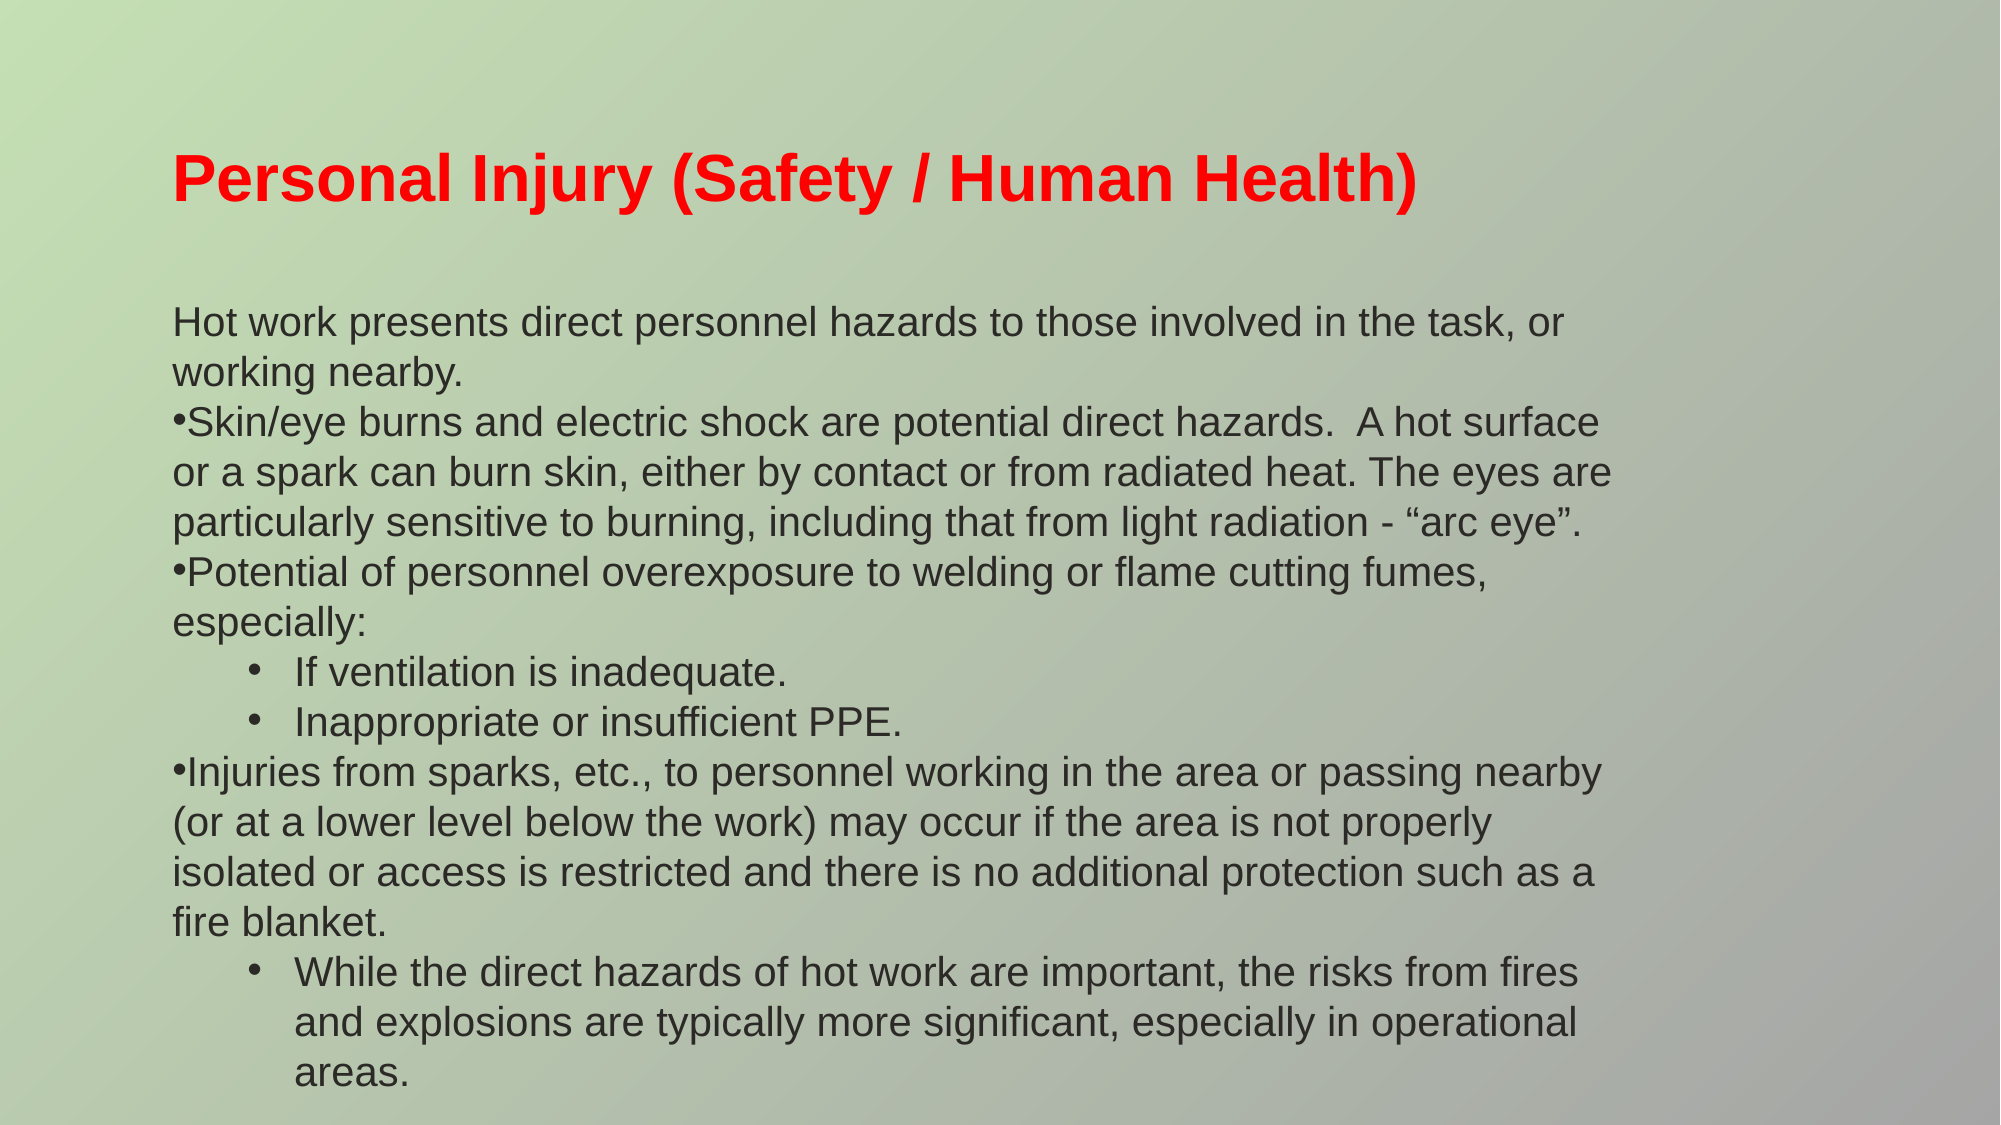

Personal Injury (Safety / Human Health)

Hot work presents direct personnel hazards to those involved in the task, or working nearby.
Skin/eye burns and electric shock are potential direct hazards.  A hot surface or a spark can burn skin, either by contact or from radiated heat. The eyes are particularly sensitive to burning, including that from light radiation - “arc eye”.
Potential of personnel overexposure to welding or flame cutting fumes, especially:
If ventilation is inadequate.
Inappropriate or insufficient PPE.
Injuries from sparks, etc., to personnel working in the area or passing nearby (or at a lower level below the work) may occur if the area is not properly isolated or access is restricted and there is no additional protection such as a fire blanket.
While the direct hazards of hot work are important, the risks from fires and explosions are typically more significant, especially in operational areas.